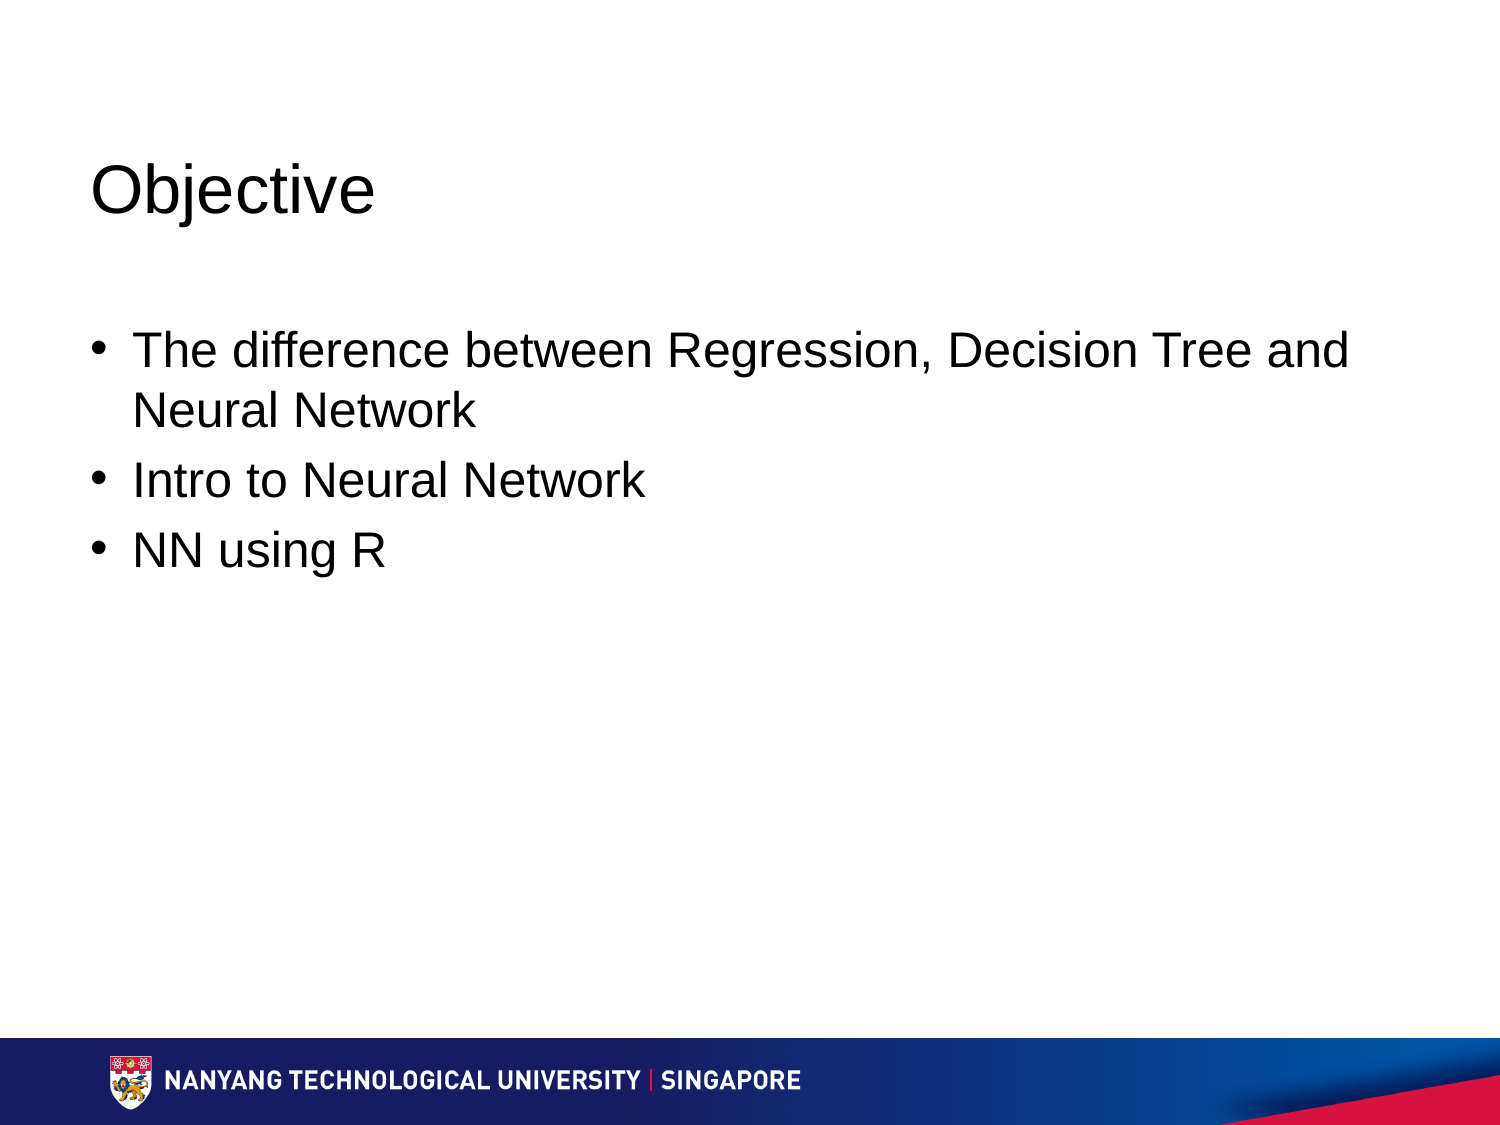

# Objective
The difference between Regression, Decision Tree and Neural Network
Intro to Neural Network
NN using R